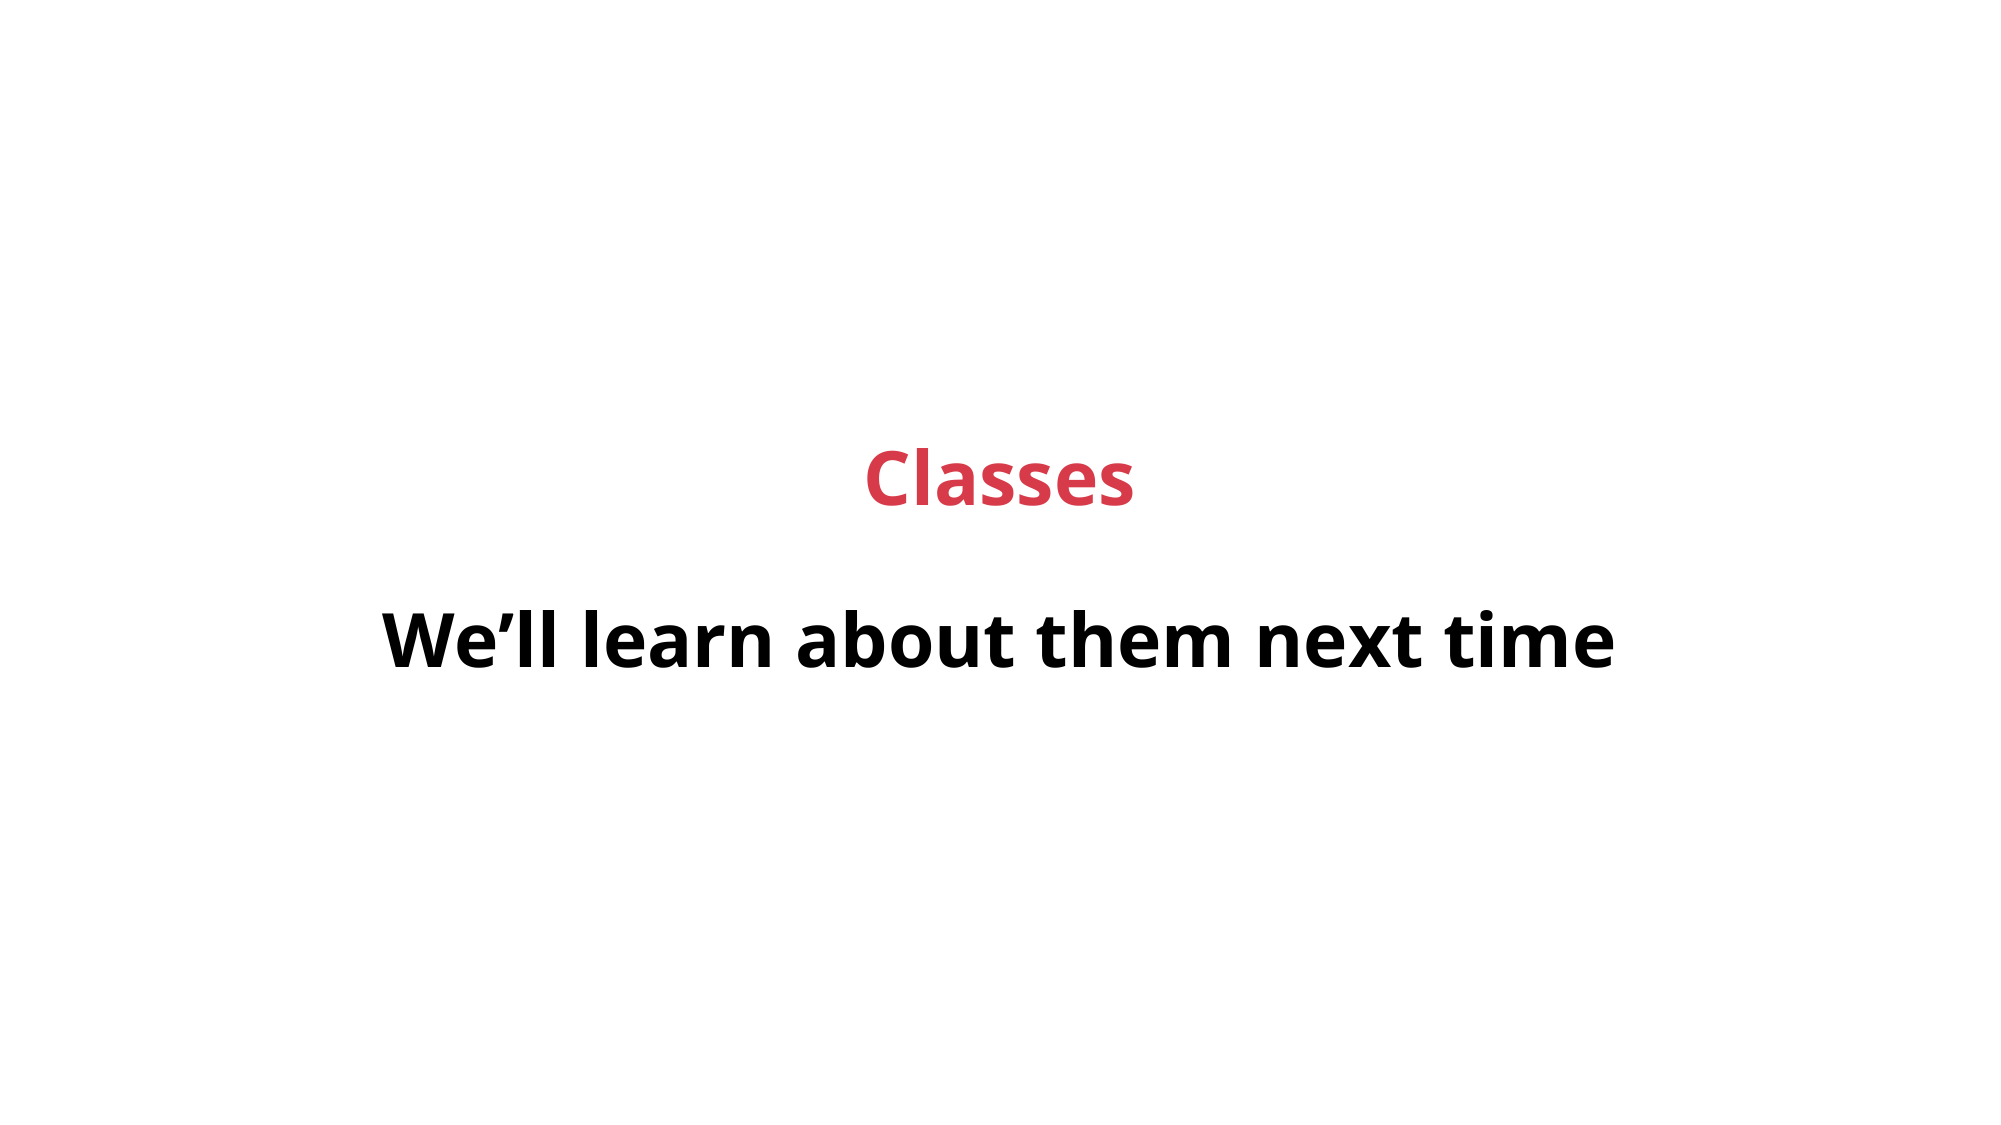

# Classes We’ll learn about them next time